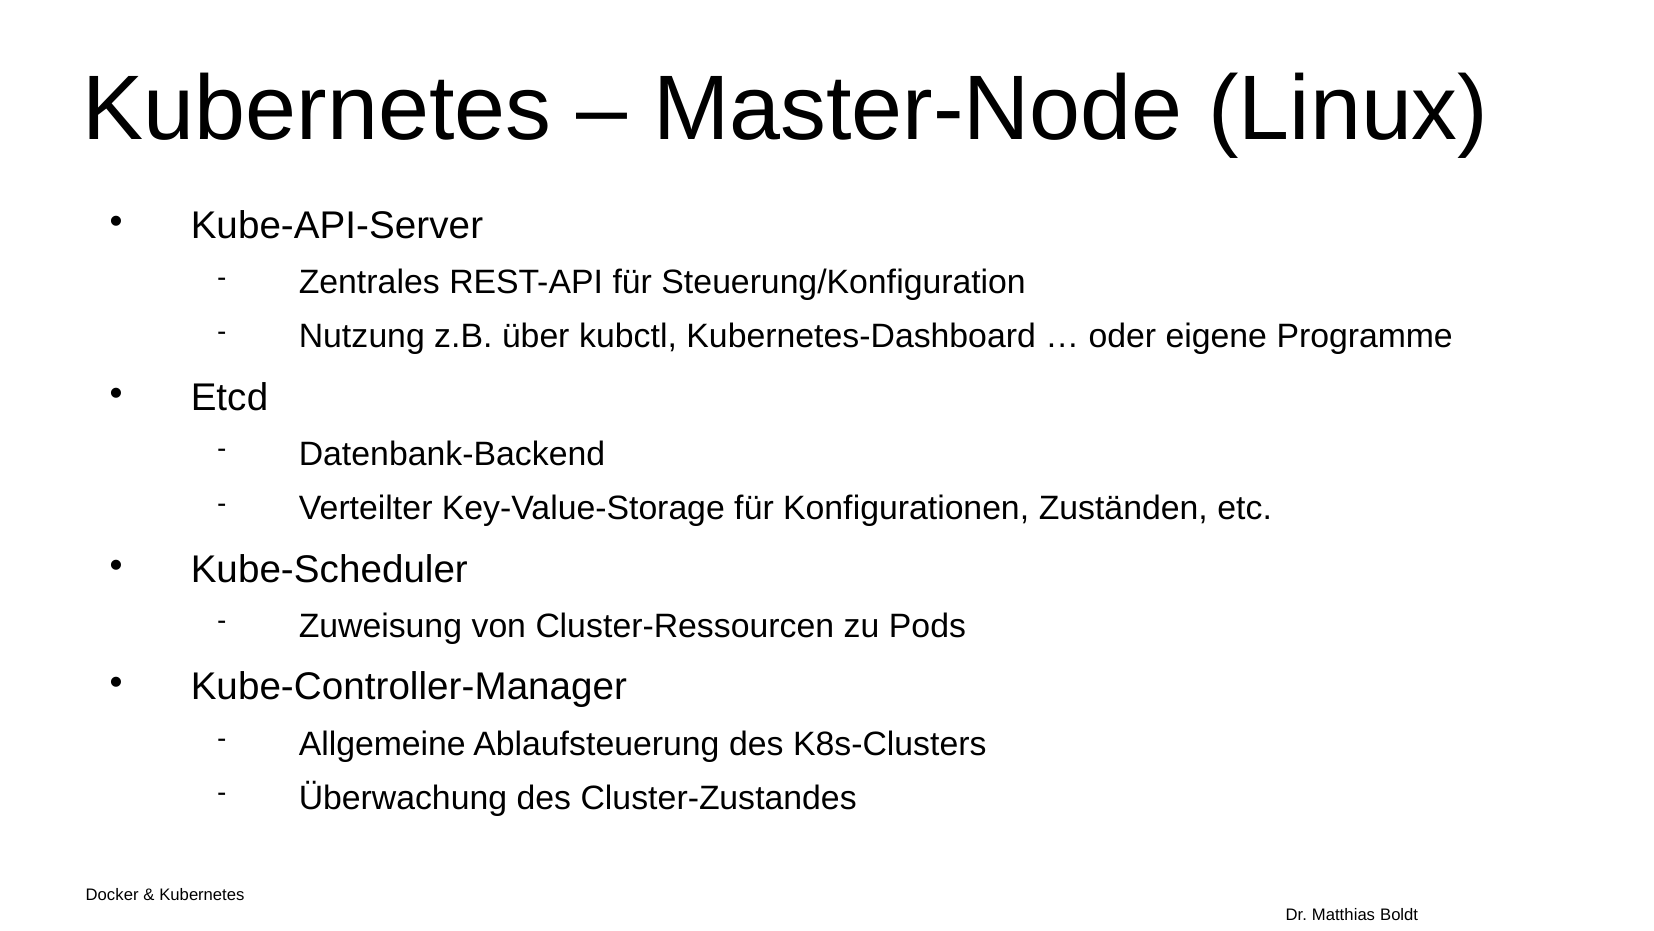

Kubernetes – Master-Node (Linux)
Kube-API-Server
Zentrales REST-API für Steuerung/Konfiguration
Nutzung z.B. über kubctl, Kubernetes-Dashboard … oder eigene Programme
Etcd
Datenbank-Backend
Verteilter Key-Value-Storage für Konfigurationen, Zuständen, etc.
Kube-Scheduler
Zuweisung von Cluster-Ressourcen zu Pods
Kube-Controller-Manager
Allgemeine Ablaufsteuerung des K8s-Clusters
Überwachung des Cluster-Zustandes

Docker & Kubernetes																Dr. Matthias Boldt